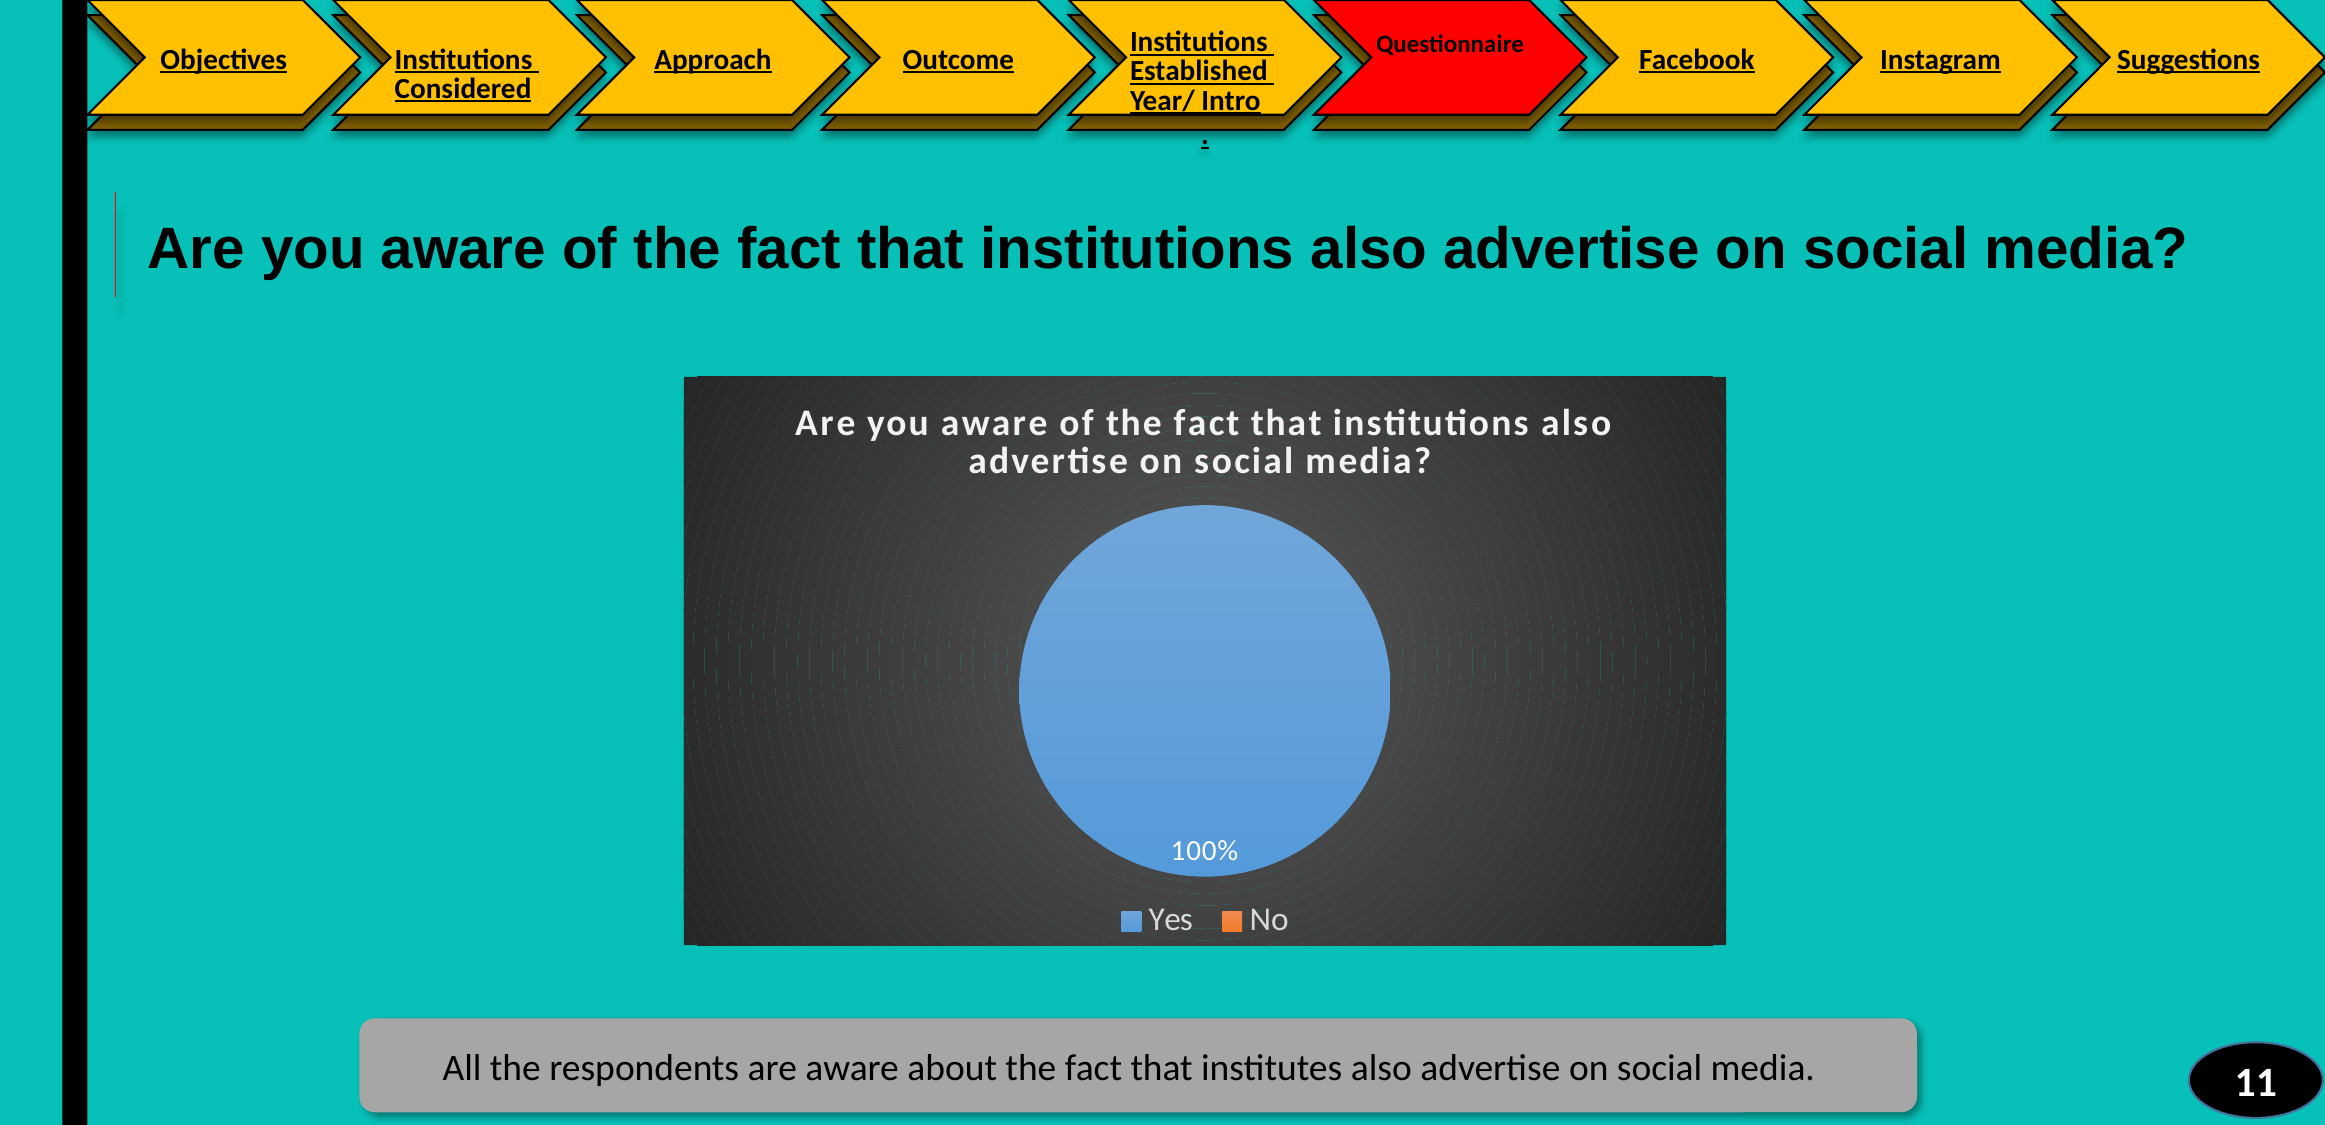

Facebook

Instagram

Suggestions

Objectives

Institutions Considered

Approach

Outcome

Institutions Established Year/ Intro.

Questionnaire

Are you aware of the fact that institutions also advertise on social media?

### Chart: Are you aware of the fact that institutions also advertise on social media?

| Category |  |
|---|---|
| Yes  | 100.0 |
| No | 0.0 |
All the respondents are aware about the fact that institutes also advertise on social media.
11